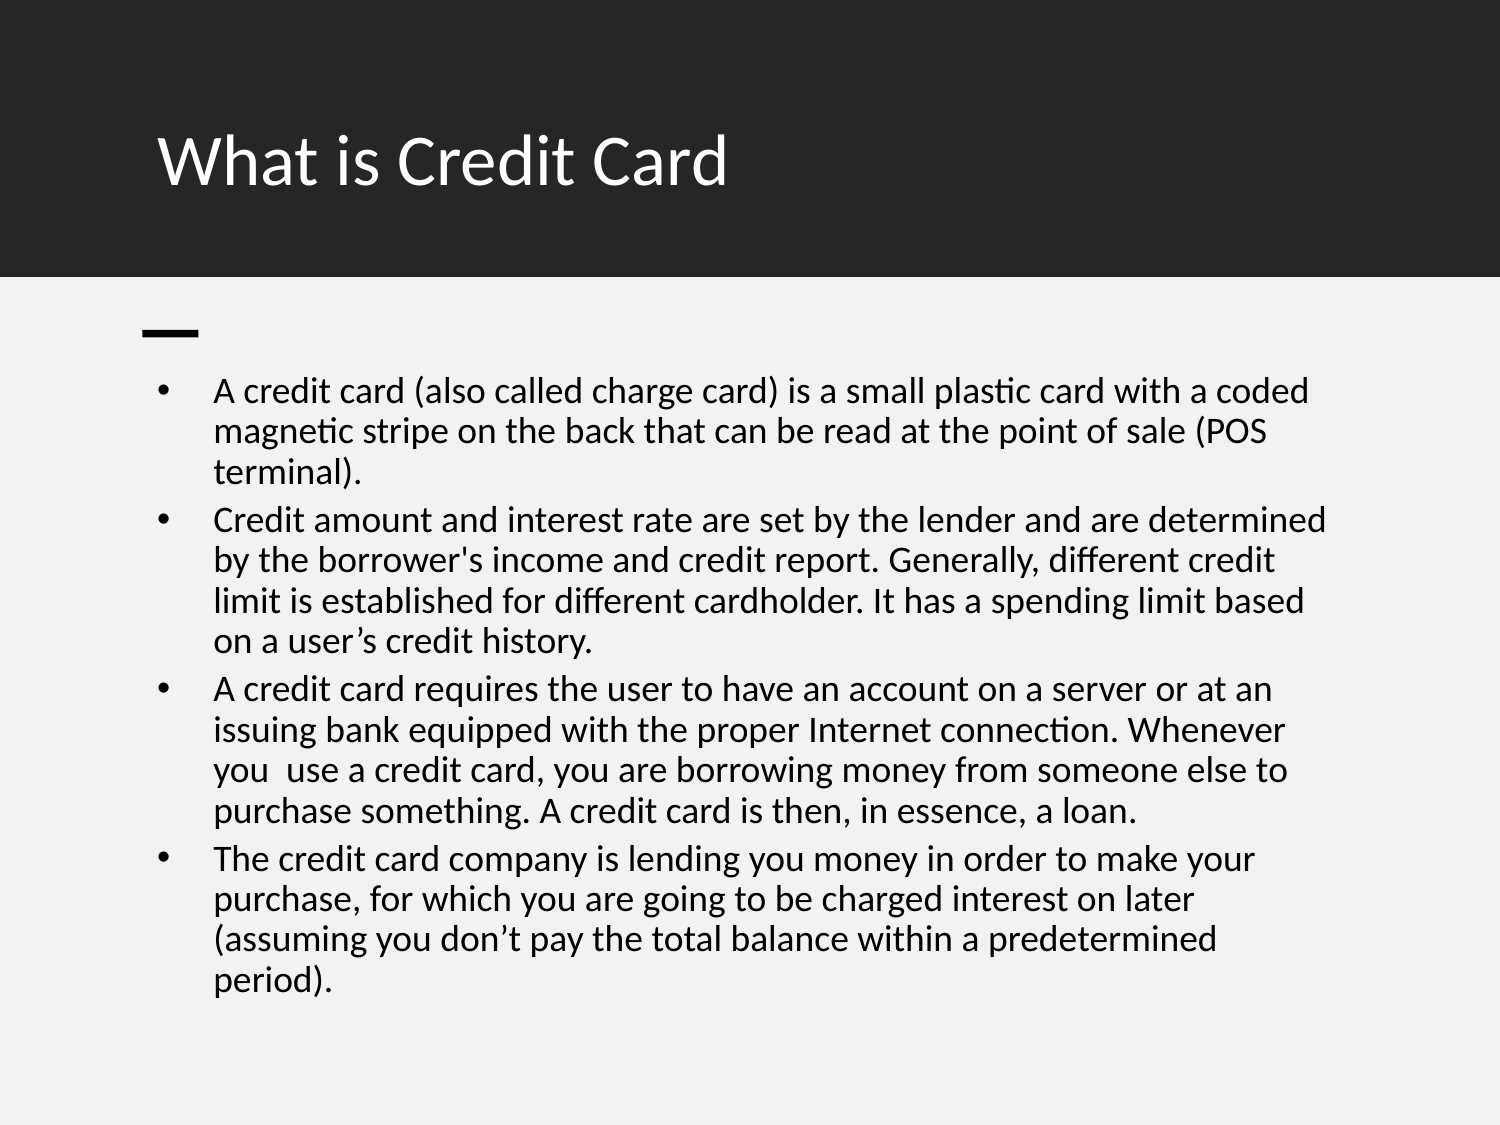

# What is Credit Card

A credit card (also called charge card) is a small plastic card with a coded magnetic stripe on the back that can be read at the point of sale (POS terminal).
Credit amount and interest rate are set by the lender and are determined by the borrower's income and credit report. Generally, different credit limit is established for different cardholder. It has a spending limit based on a user’s credit history.
A credit card requires the user to have an account on a server or at an issuing bank equipped with the proper Internet connection. Whenever you  use a credit card, you are borrowing money from someone else to purchase something. A credit card is then, in essence, a loan.
The credit card company is lending you money in order to make your purchase, for which you are going to be charged interest on later (assuming you don’t pay the total balance within a predetermined period).

28